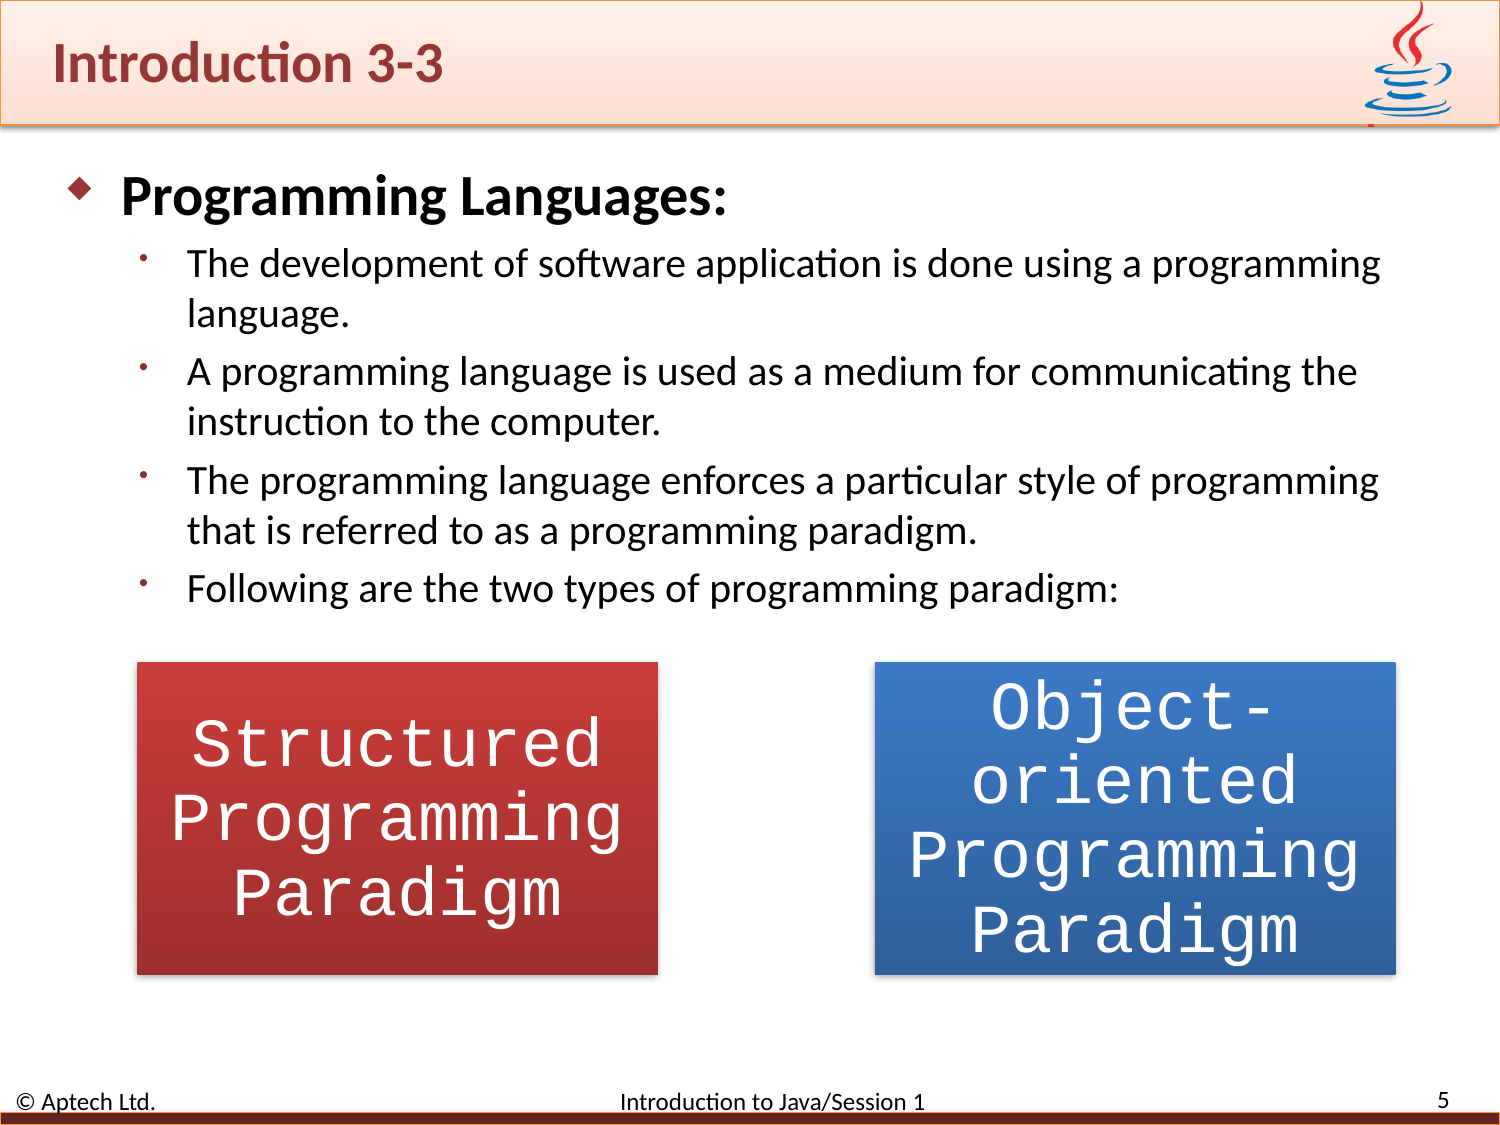

# Introduction 3-3
Programming Languages:
The development of software application is done using a programming language.
A programming language is used as a medium for communicating the instruction to the computer.
The programming language enforces a particular style of programming that is referred to as a programming paradigm.
Following are the two types of programming paradigm:

Structured Programming Paradigm
Object-oriented Programming Paradigm
5
© Aptech Ltd.                                                                                 Introduction to Java/Session 1